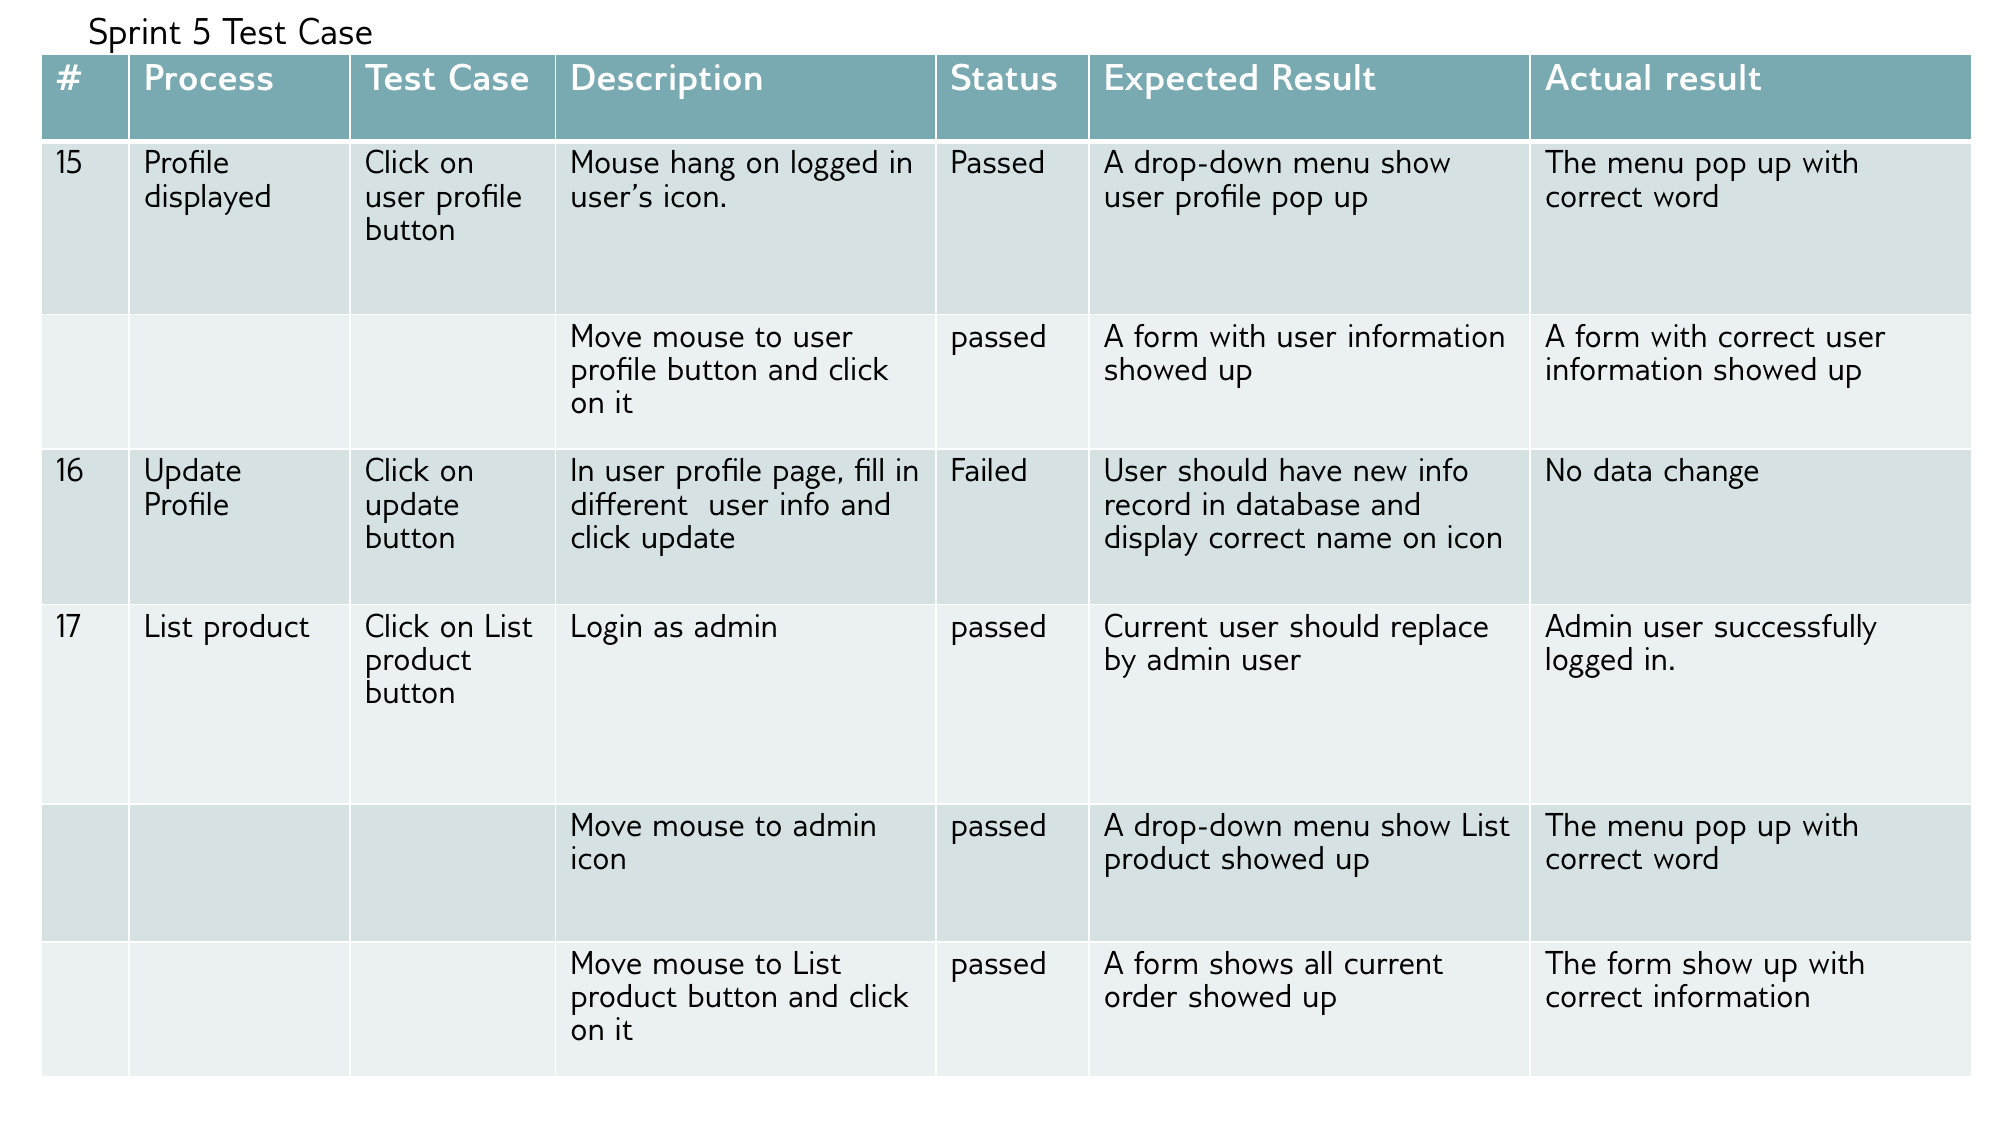

Sprint 5 Test Case
| # | Process | Test Case | Description | Status | Expected Result | Actual result |
| --- | --- | --- | --- | --- | --- | --- |
| 15 | Profile displayed | Click on user profile button | Mouse hang on logged in user’s icon. | Passed | A drop-down menu show user profile pop up | The menu pop up with correct word |
|  |  |  | Move mouse to user profile button and click on it | passed | A form with user information showed up | A form with correct user information showed up |
| 16 | Update Profile | Click on update button | In user profile page, fill in different user info and click update | Failed | User should have new info record in database and display correct name on icon | No data change |
| 17 | List product | Click on List product button | Login as admin | passed | Current user should replace by admin user | Admin user successfully logged in. |
|  |  |  | Move mouse to admin icon | passed | A drop-down menu show List product showed up | The menu pop up with correct word |
|  |  |  | Move mouse to List product button and click on it | passed | A form shows all current order showed up | The form show up with correct information |